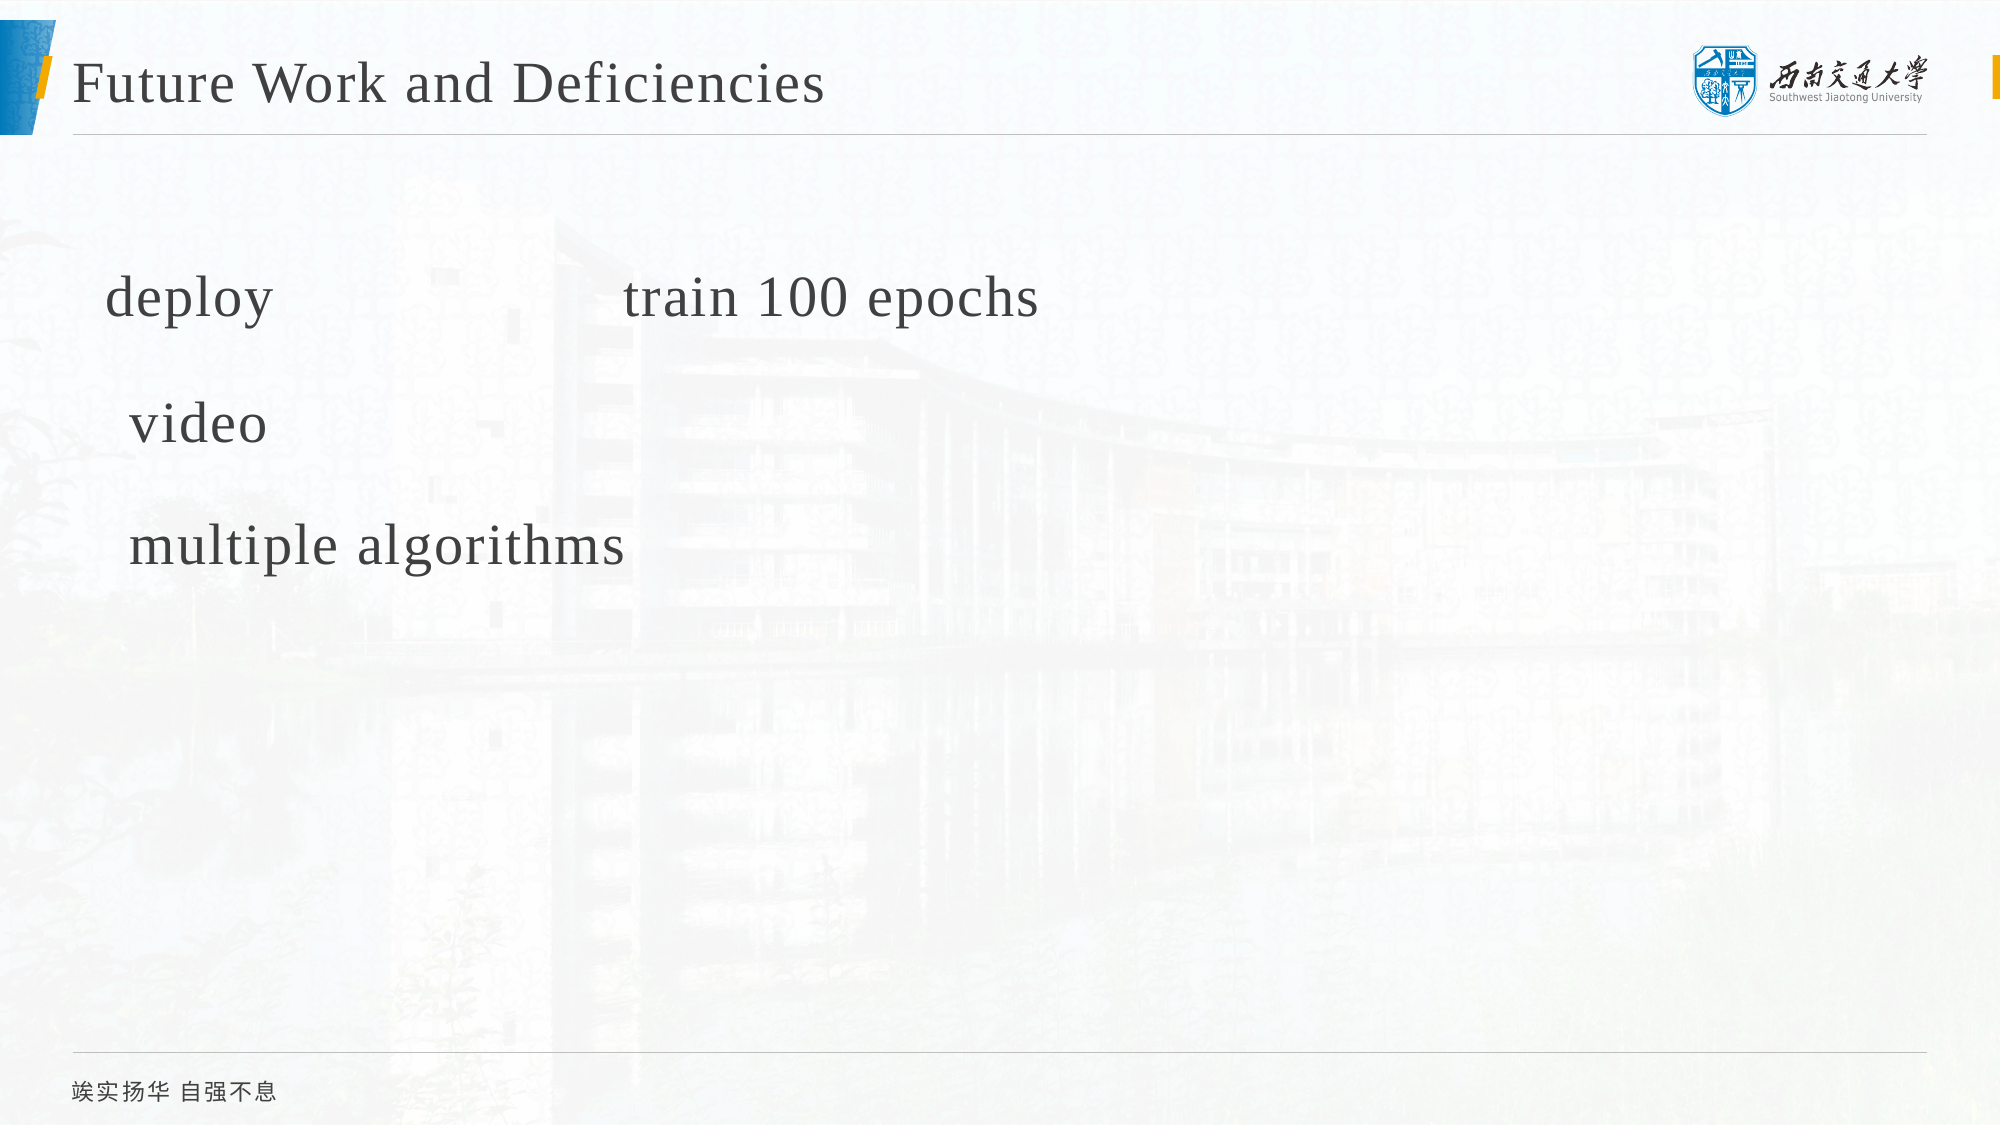

# Future Work and Deficiencies
deploy
train 100 epochs
video

multiple algorithms